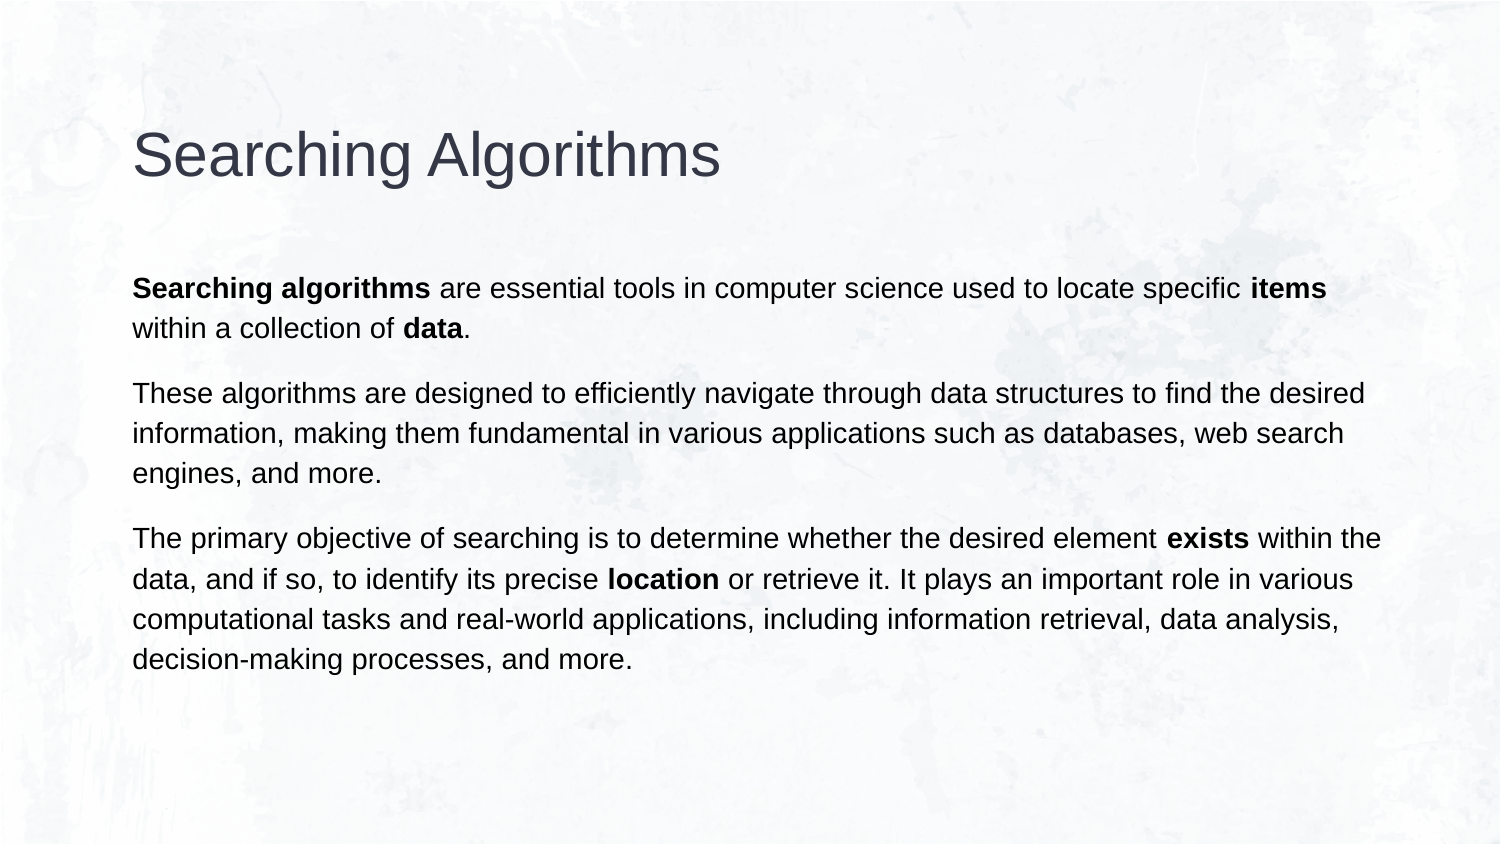

# Searching Algorithms

Searching algorithms are essential tools in computer science used to locate specific items within a collection of data.
These algorithms are designed to efficiently navigate through data structures to find the desired information, making them fundamental in various applications such as databases, web search engines, and more.
The primary objective of searching is to determine whether the desired element exists within the data, and if so, to identify its precise location or retrieve it. It plays an important role in various computational tasks and real-world applications, including information retrieval, data analysis, decision-making processes, and more.